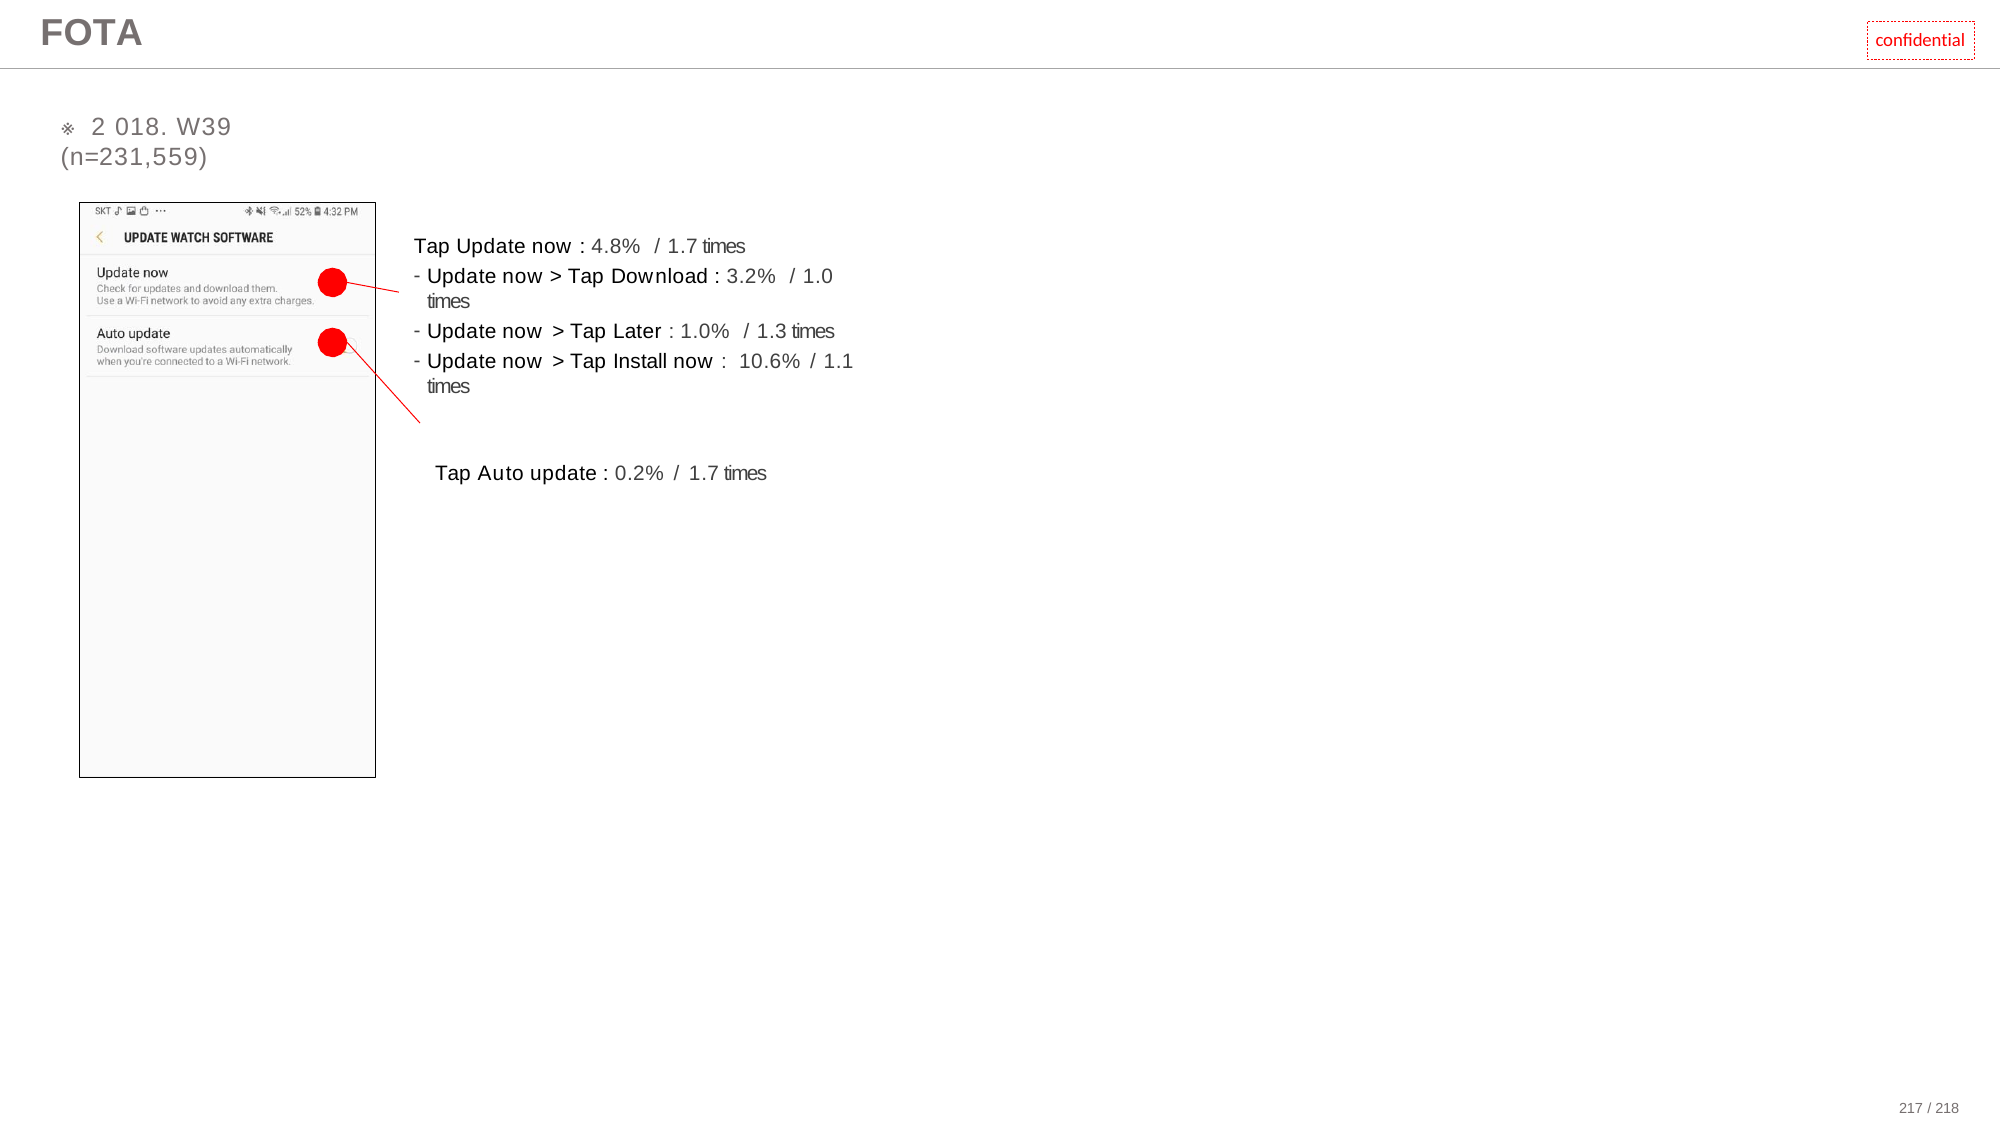

# FOTA
confidential
※2018. W39 (n=231,559)

Tap Update now : 4.8% / 1.7 times
Update now > Tap Download : 3.2% / 1.0 times
Update now > Tap Later : 1.0% / 1.3 times
Update now > Tap Install now :  10.6% / 1.1 times

Tap Auto update : 0.2% / 1.7 times

217 / 218